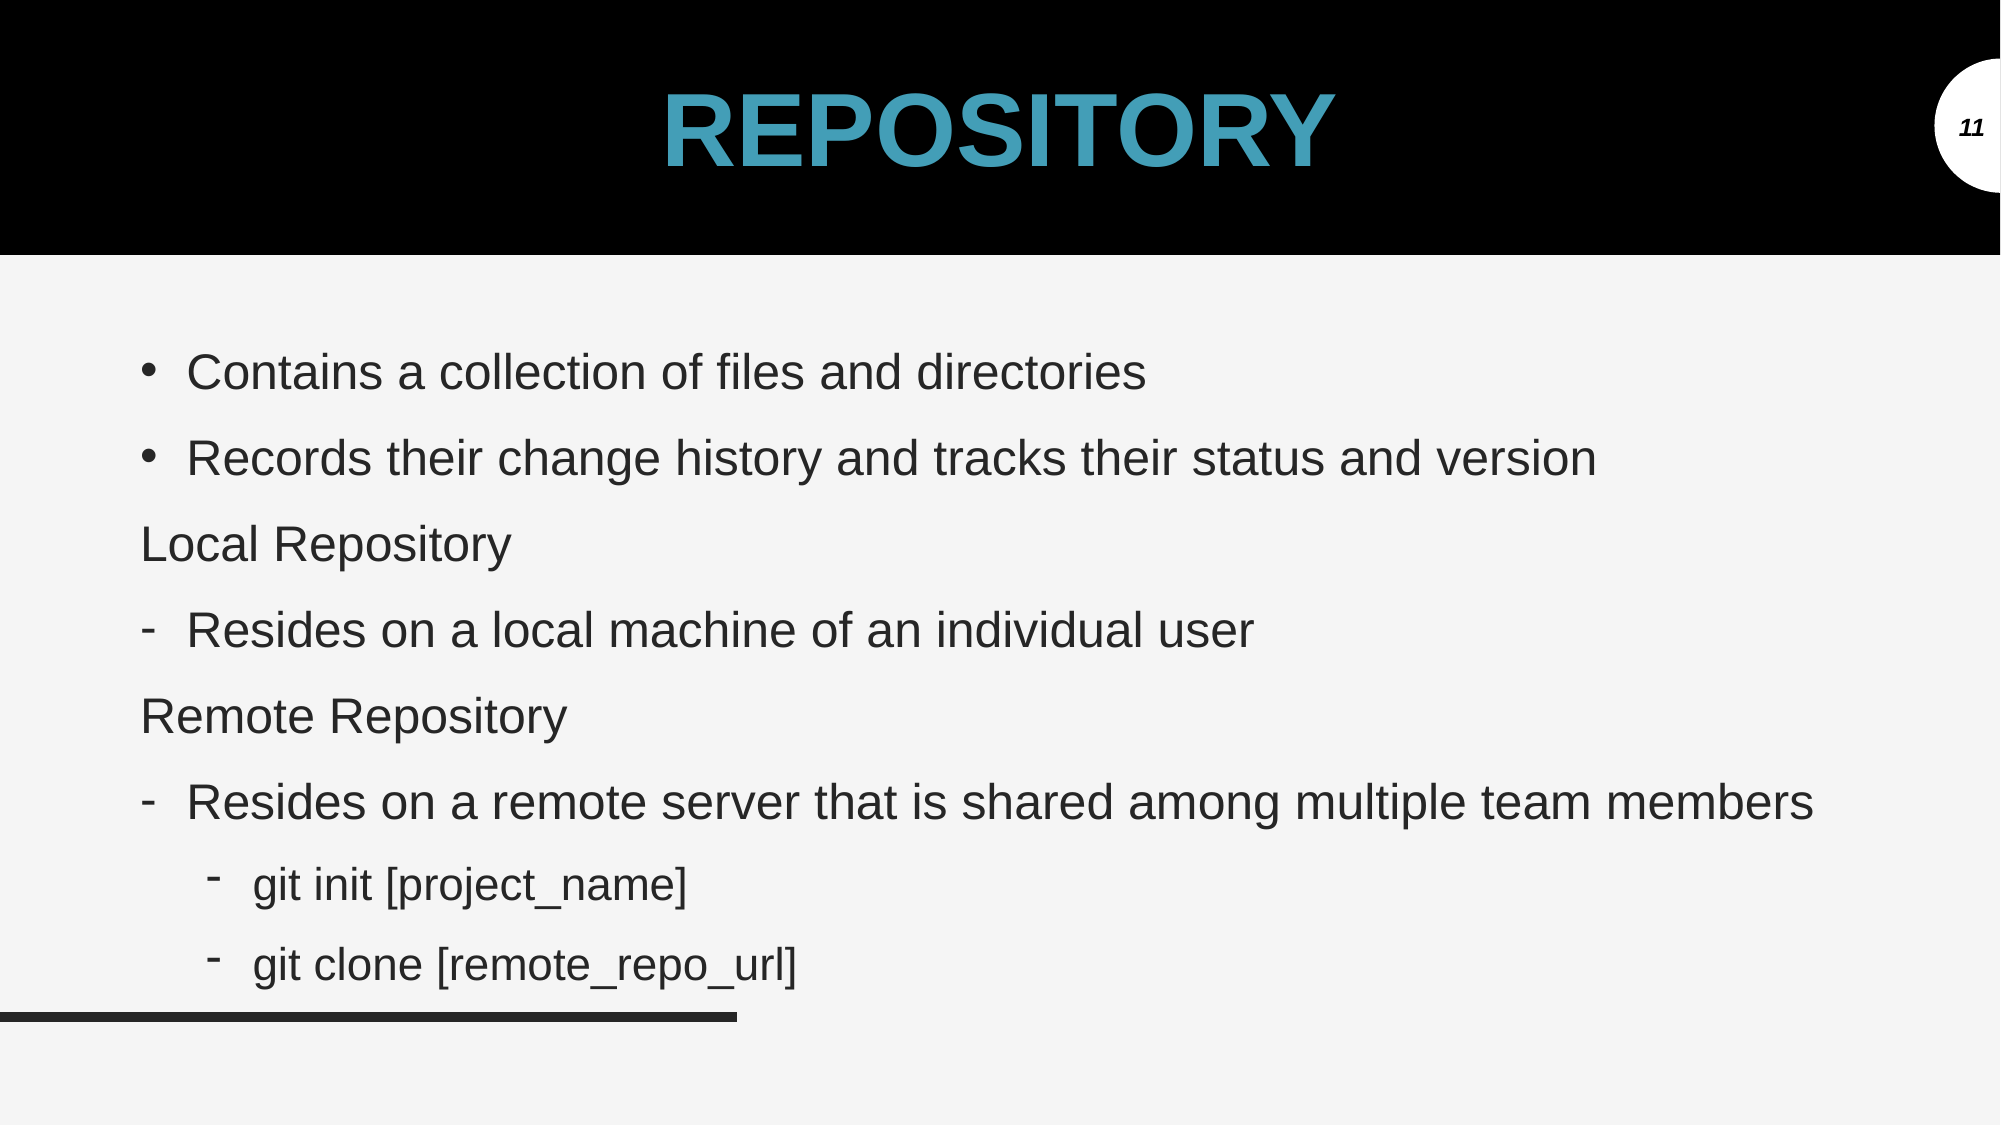

# REPOSITORY
11
Contains a collection of files and directories
Records their change history and tracks their status and version
Local Repository
Resides on a local machine of an individual user
Remote Repository
Resides on a remote server that is shared among multiple team members
git init [project_name]
git clone [remote_repo_url]